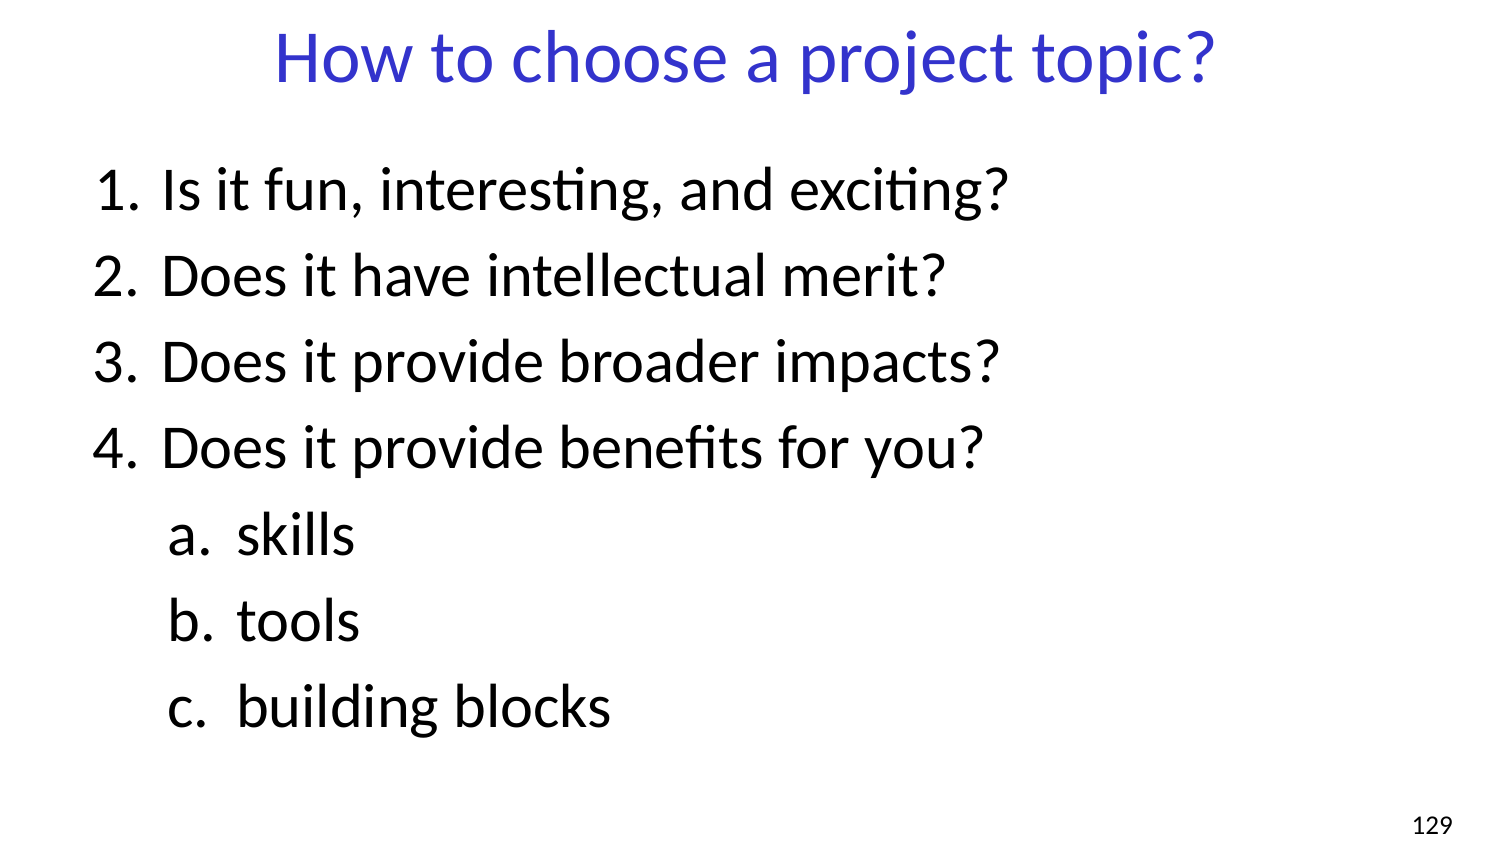

# How to choose a project topic?
Is it fun, interesting, and exciting?
Does it have intellectual merit?
Does it provide broader impacts?
Does it provide benefits for you?
skills
tools
building blocks
129